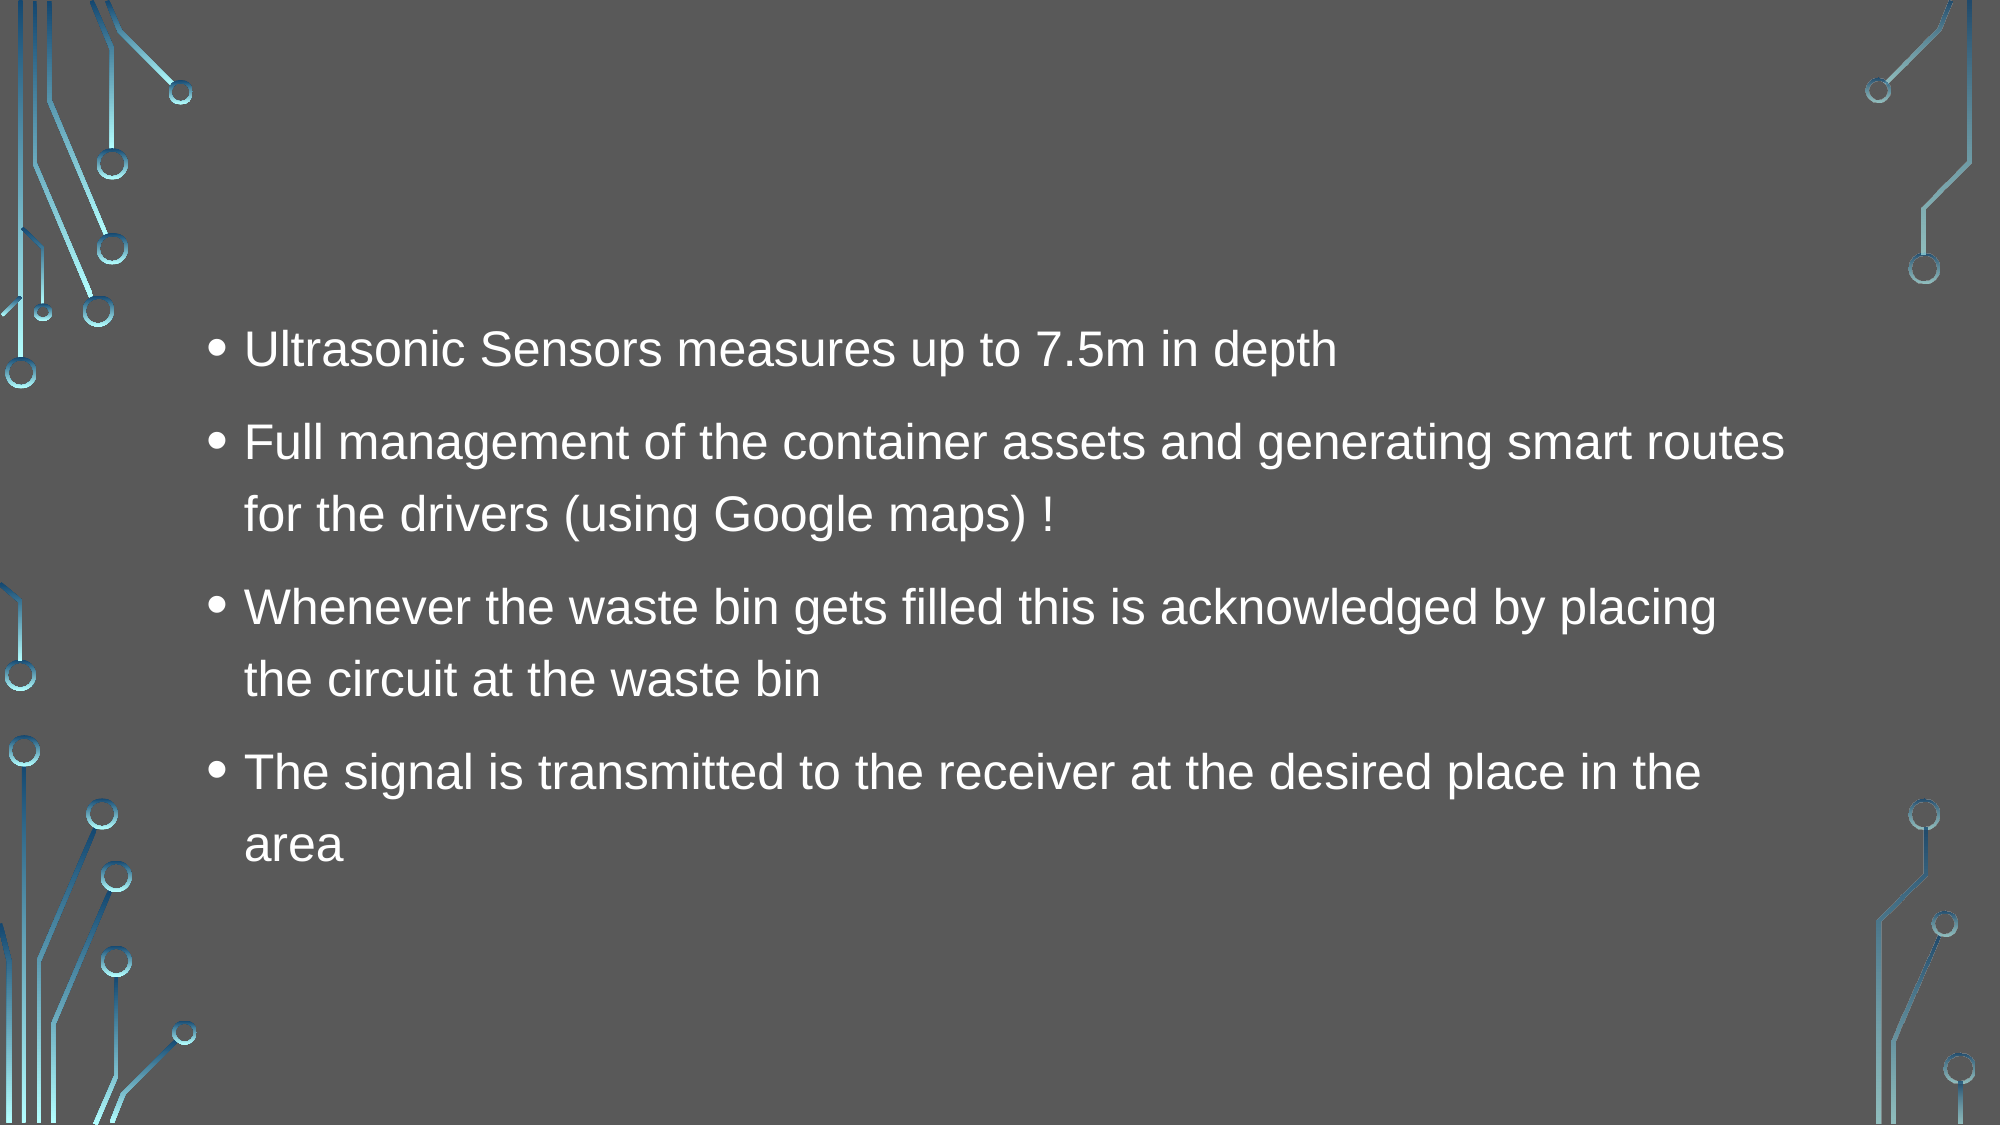

Ultrasonic Sensors measures up to 7.5m in depth
Full management of the container assets and generating smart routes for the drivers (using Google maps) !
Whenever the waste bin gets filled this is acknowledged by placing the circuit at the waste bin
The signal is transmitted to the receiver at the desired place in the area